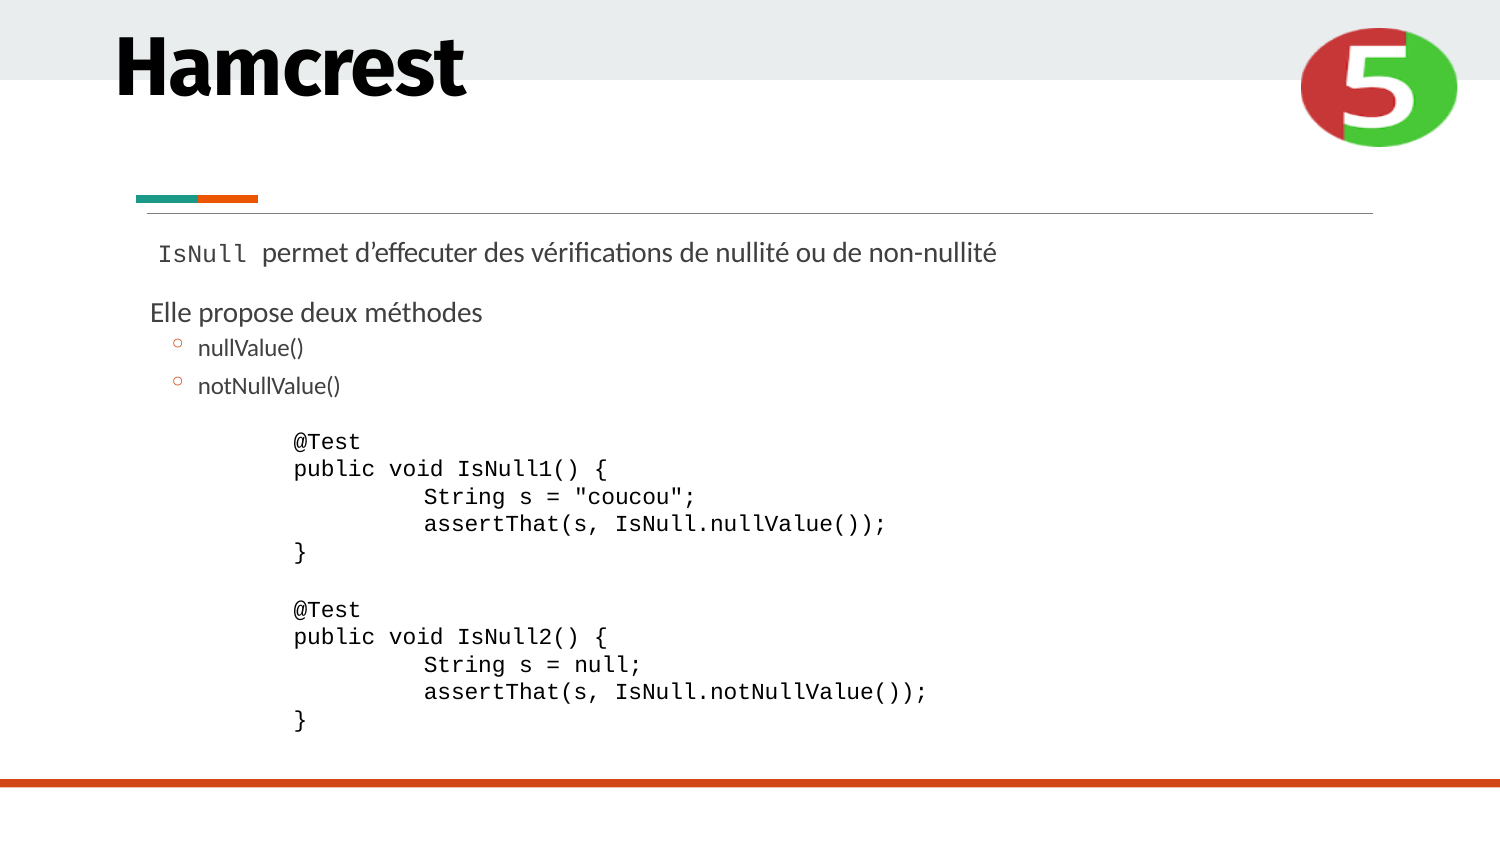

Hamcrest

IsNull permet d’effecuter des vérifications de nullité ou de non-nullité
Elle propose deux méthodes
nullValue()
notNullValue()
@Test
public void IsNull1() {
String s = "coucou";
assertThat(s, IsNull.nullValue());
}

@Test
public void IsNull2() {
String s = null;
assertThat(s, IsNull.notNullValue());
}

# JUnit 5 – La bibliothèque  hamcrest

USINE LOGICIELLE - © DAVID PLANTROU - 2019